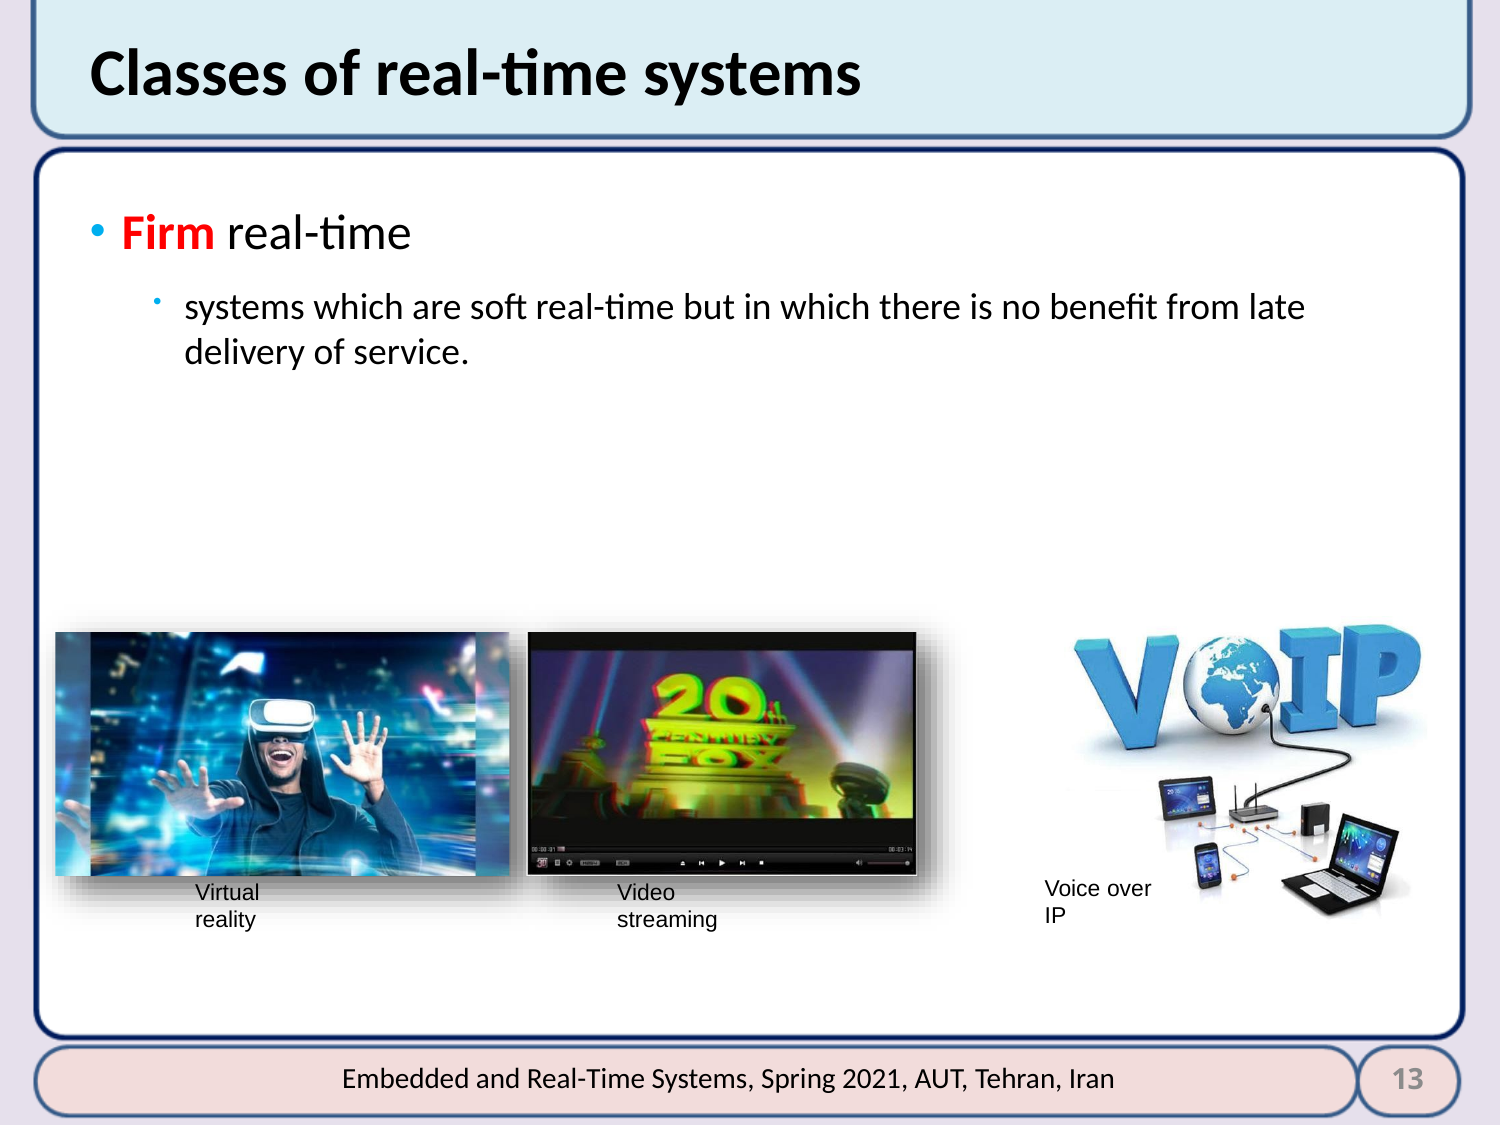

# Classes of real-time systems
Firm real-time
systems which are soft real-time but in which there is no benefit from late delivery of service.

Voice over IP
Virtual reality
Video streaming
13
Embedded and Real-Time Systems, Spring 2021, AUT, Tehran, Iran